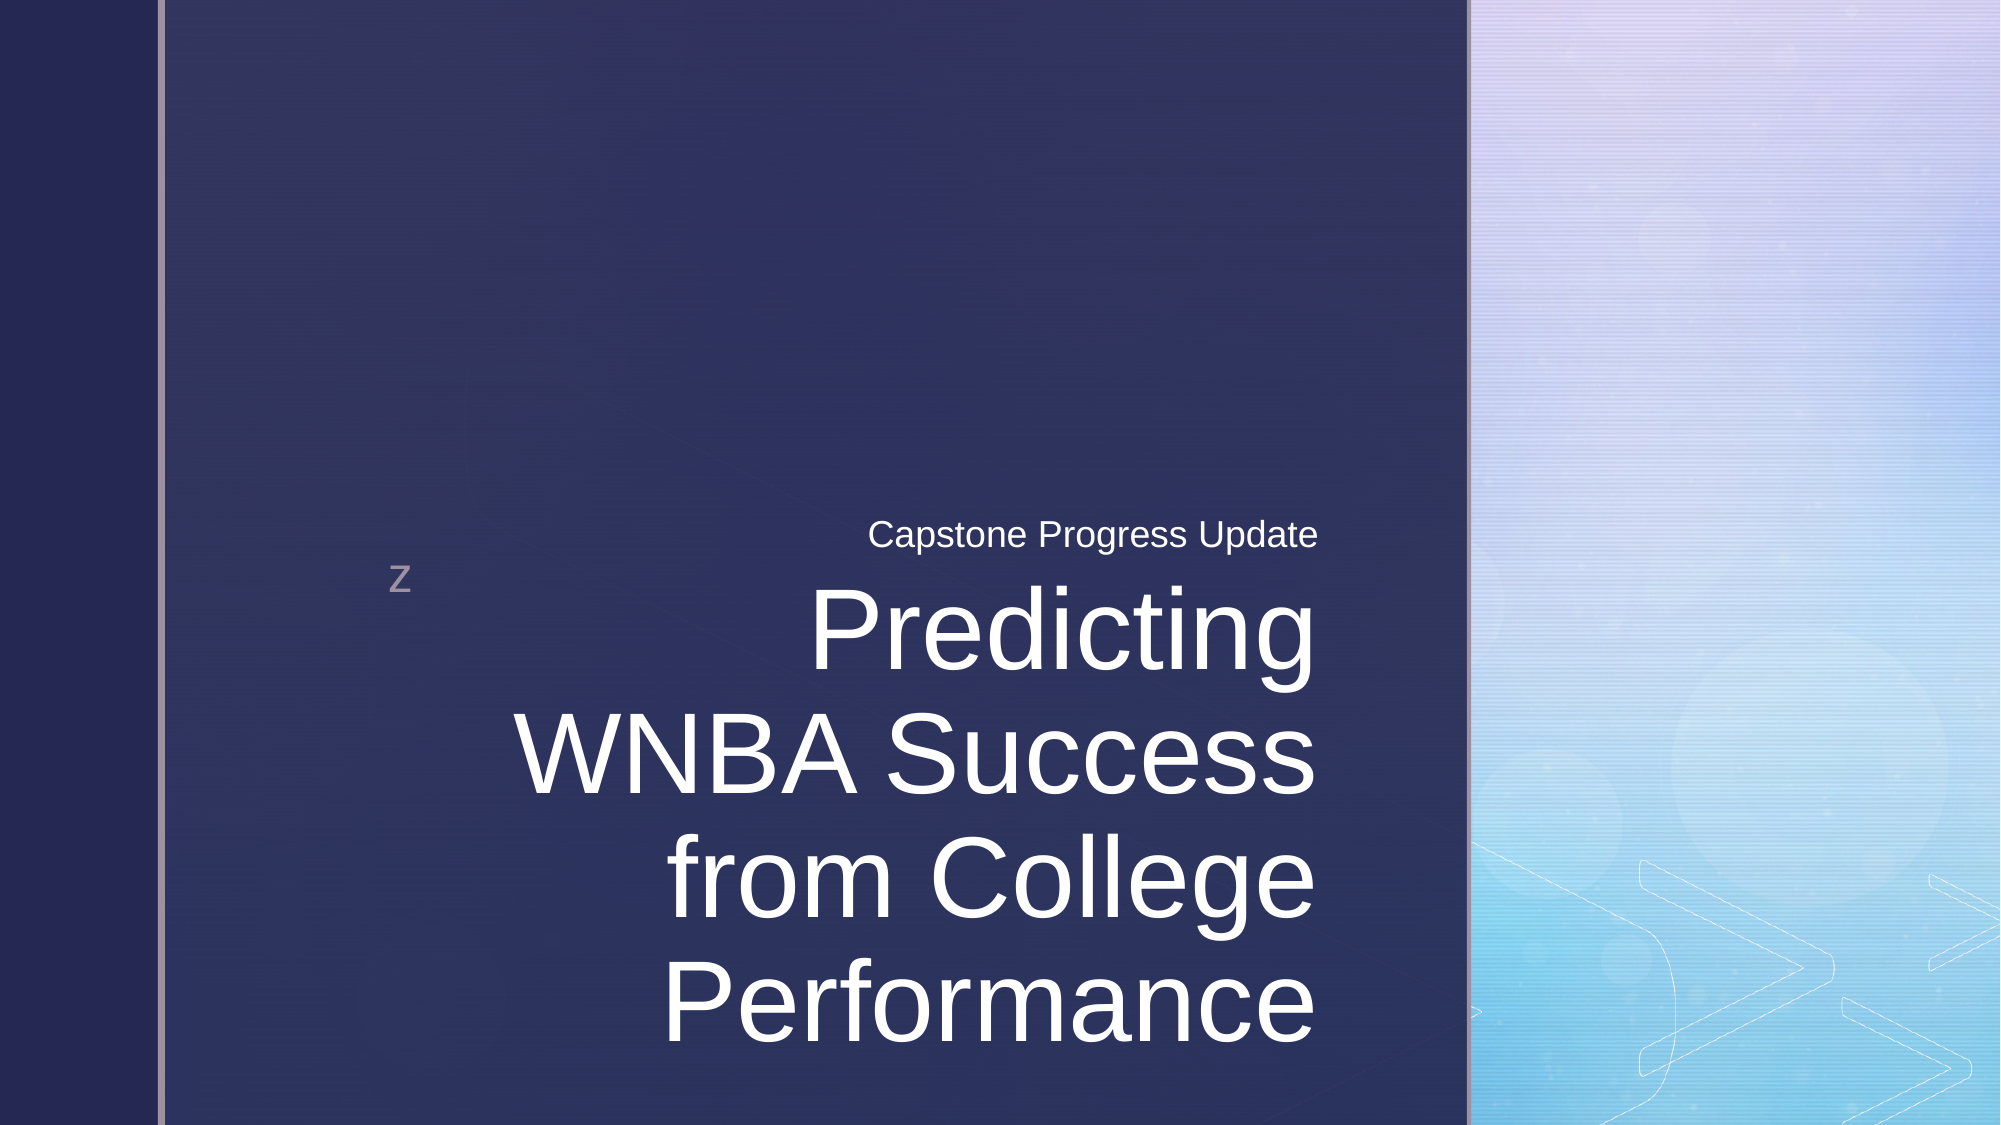

Capstone Progress Update
# Predicting WNBA Success from College Performance